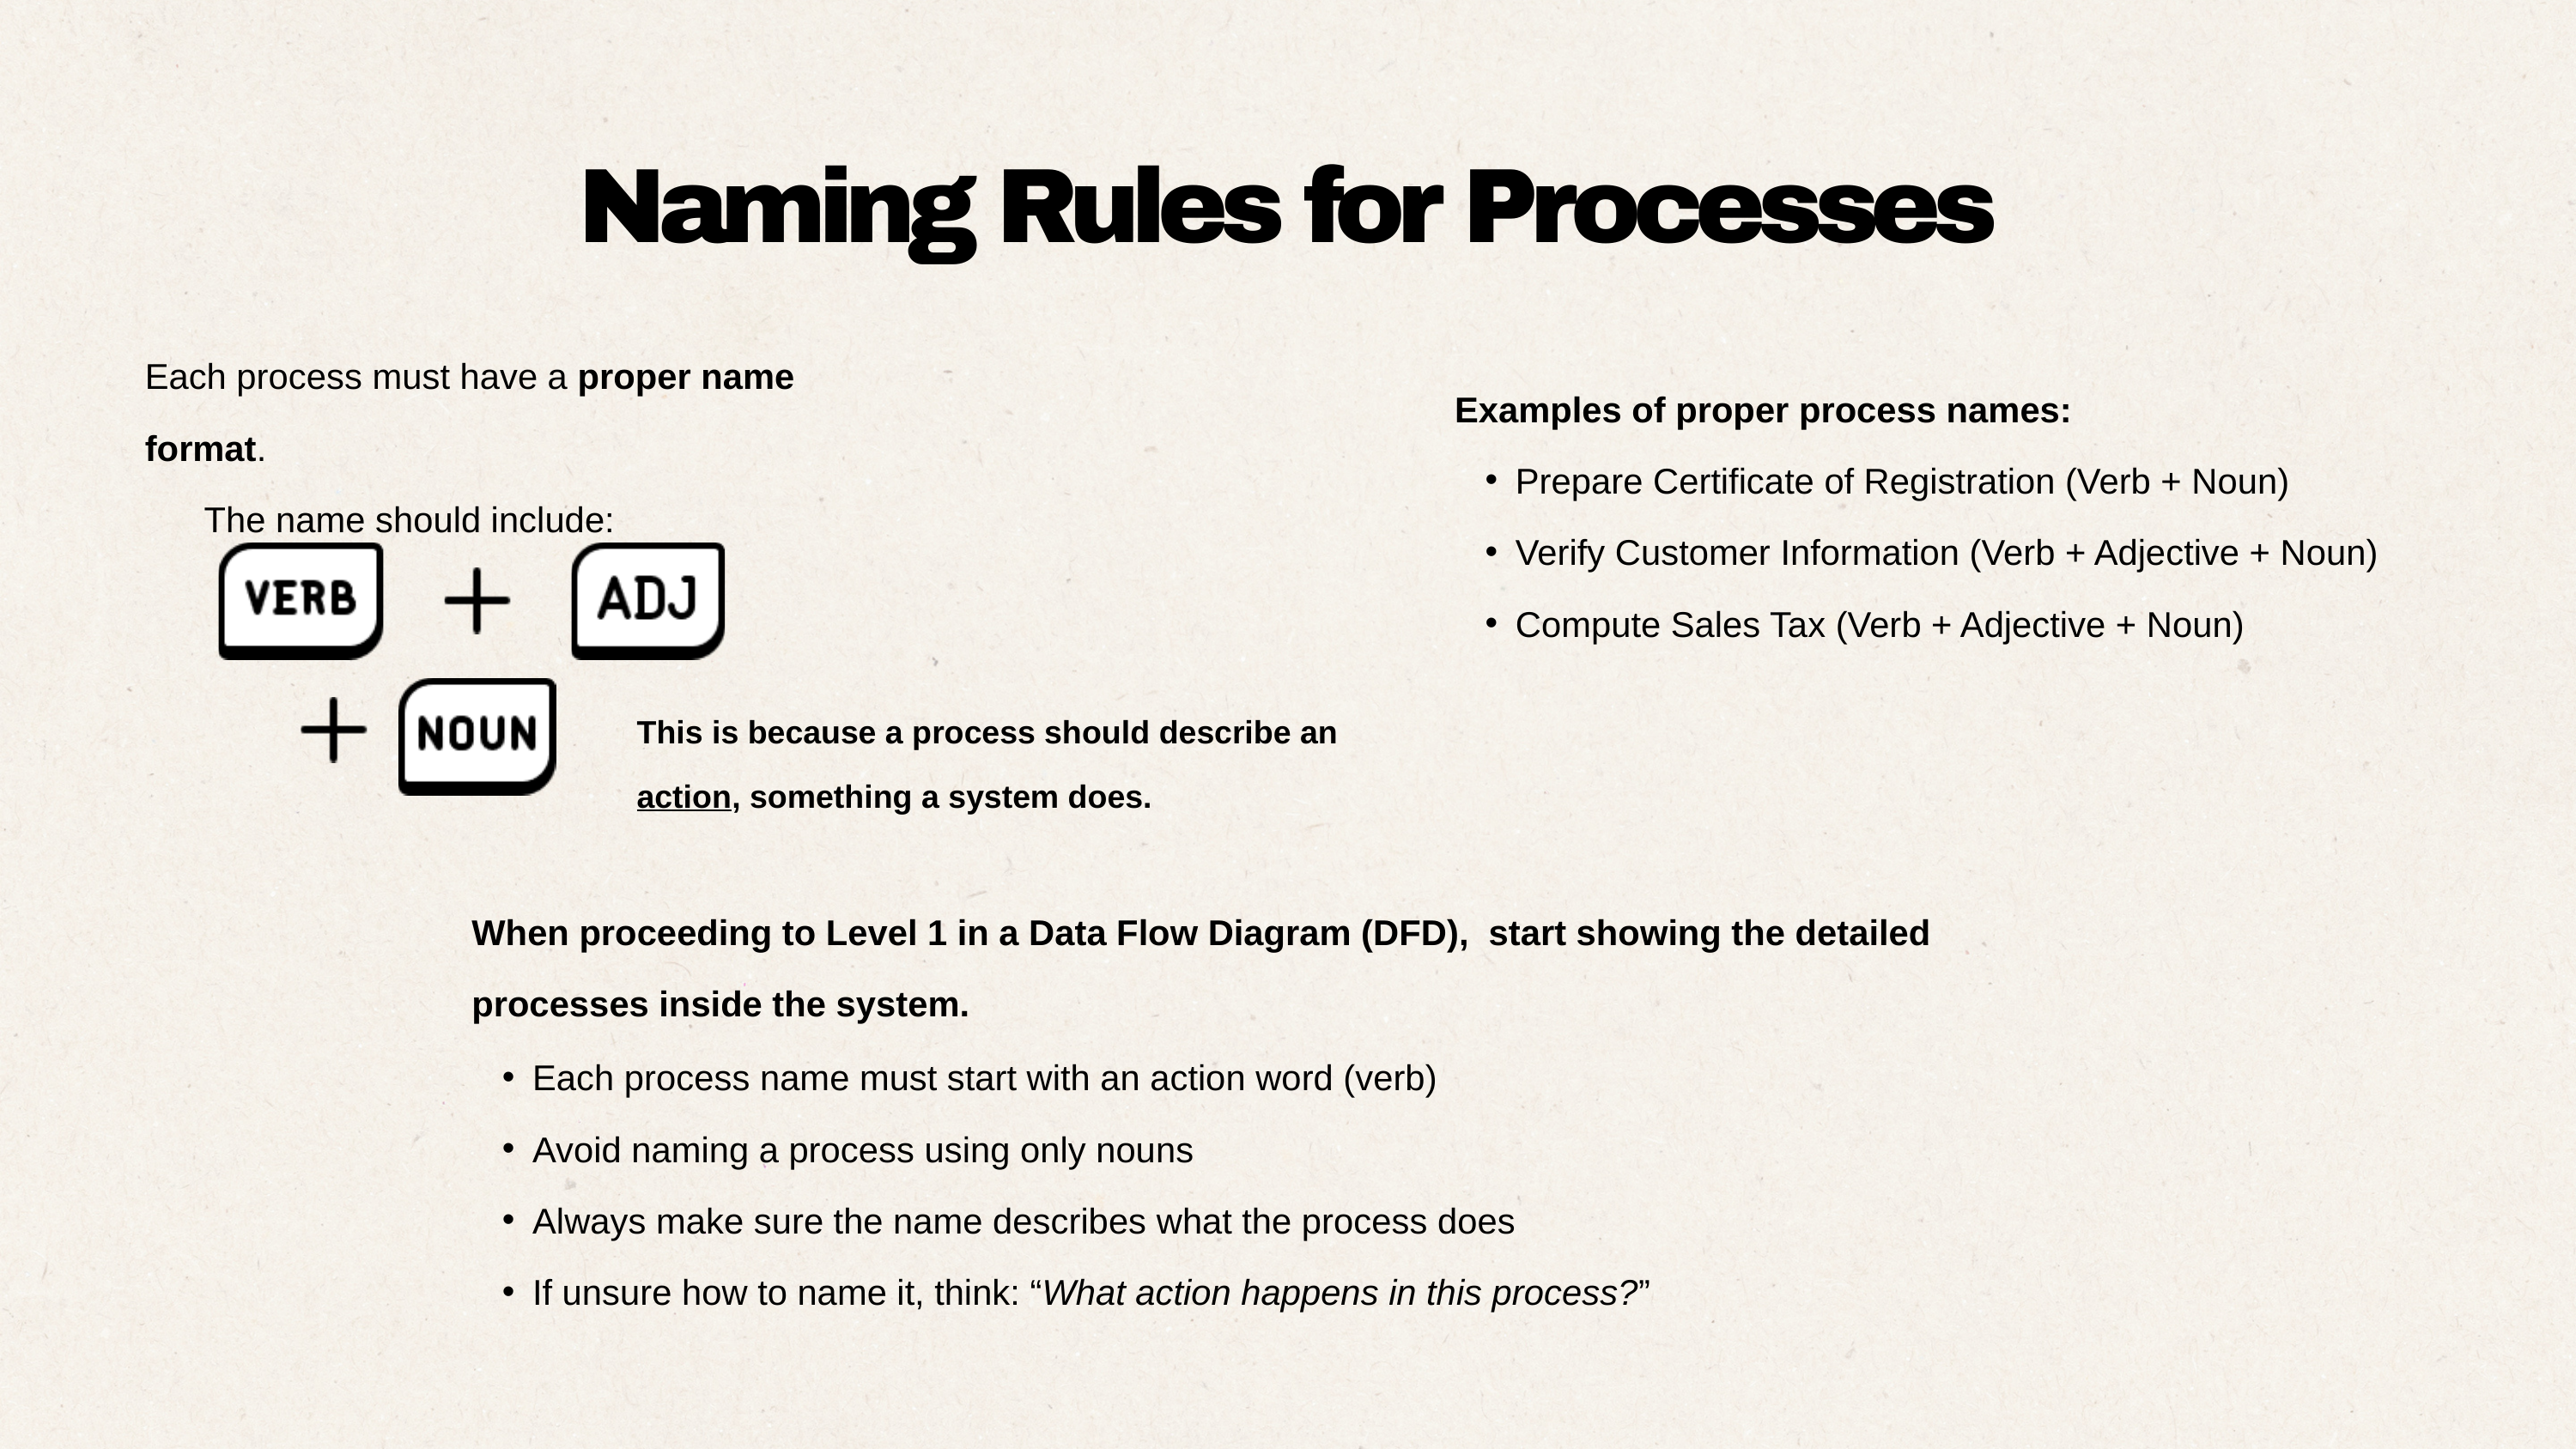

Naming Rules for Processes
Each process must have a proper name format.
      The name should include:
Examples of proper process names:
Prepare Certificate of Registration (Verb + Noun)
Verify Customer Information (Verb + Adjective + Noun)
Compute Sales Tax (Verb + Adjective + Noun)

This is because a process should describe an action, something a system does.
When proceeding to Level 1 in a Data Flow Diagram (DFD),  start showing the detailed processes inside the system.
Each process name must start with an action word (verb)
Avoid naming a process using only nouns
Always make sure the name describes what the process does
If unsure how to name it, think: “What action happens in this process?”